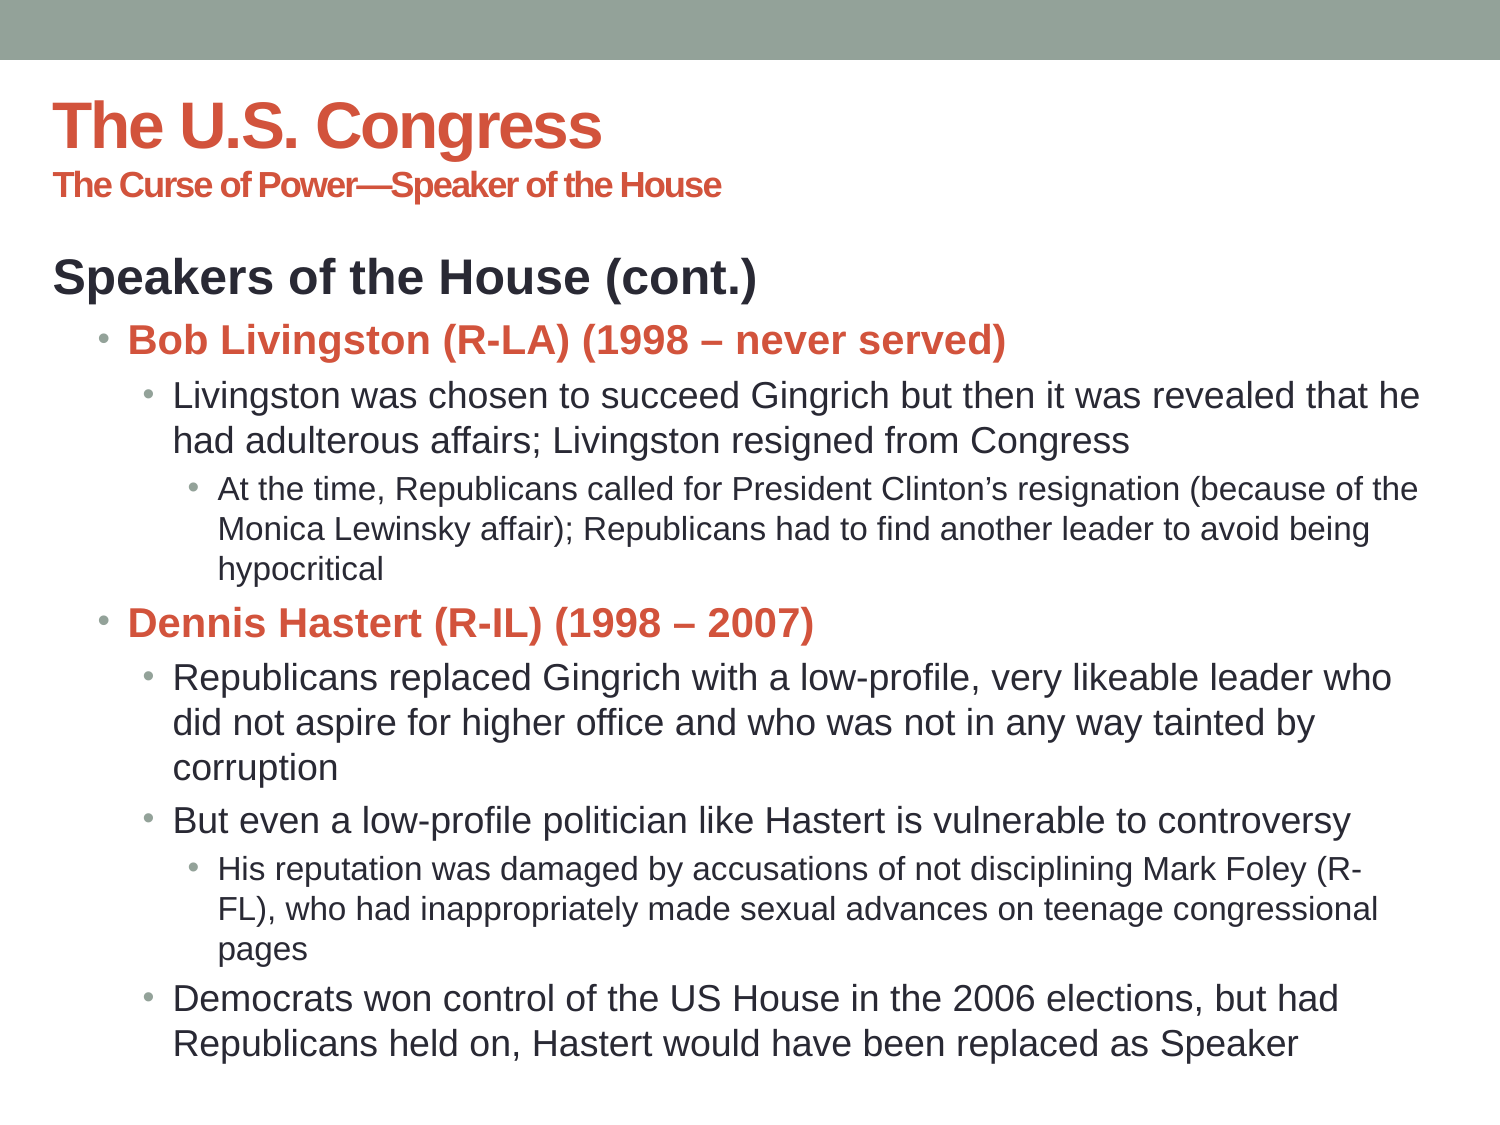

# The U.S. Congress The Curse of Power—Speaker of the House
Speakers of the House (cont.)
Bob Livingston (R-LA) (1998 – never served)
Livingston was chosen to succeed Gingrich but then it was revealed that he had adulterous affairs; Livingston resigned from Congress
At the time, Republicans called for President Clinton’s resignation (because of the Monica Lewinsky affair); Republicans had to find another leader to avoid being hypocritical
Dennis Hastert (R-IL) (1998 – 2007)
Republicans replaced Gingrich with a low-profile, very likeable leader who did not aspire for higher office and who was not in any way tainted by corruption
But even a low-profile politician like Hastert is vulnerable to controversy
His reputation was damaged by accusations of not disciplining Mark Foley (R-FL), who had inappropriately made sexual advances on teenage congressional pages
Democrats won control of the US House in the 2006 elections, but had Republicans held on, Hastert would have been replaced as Speaker